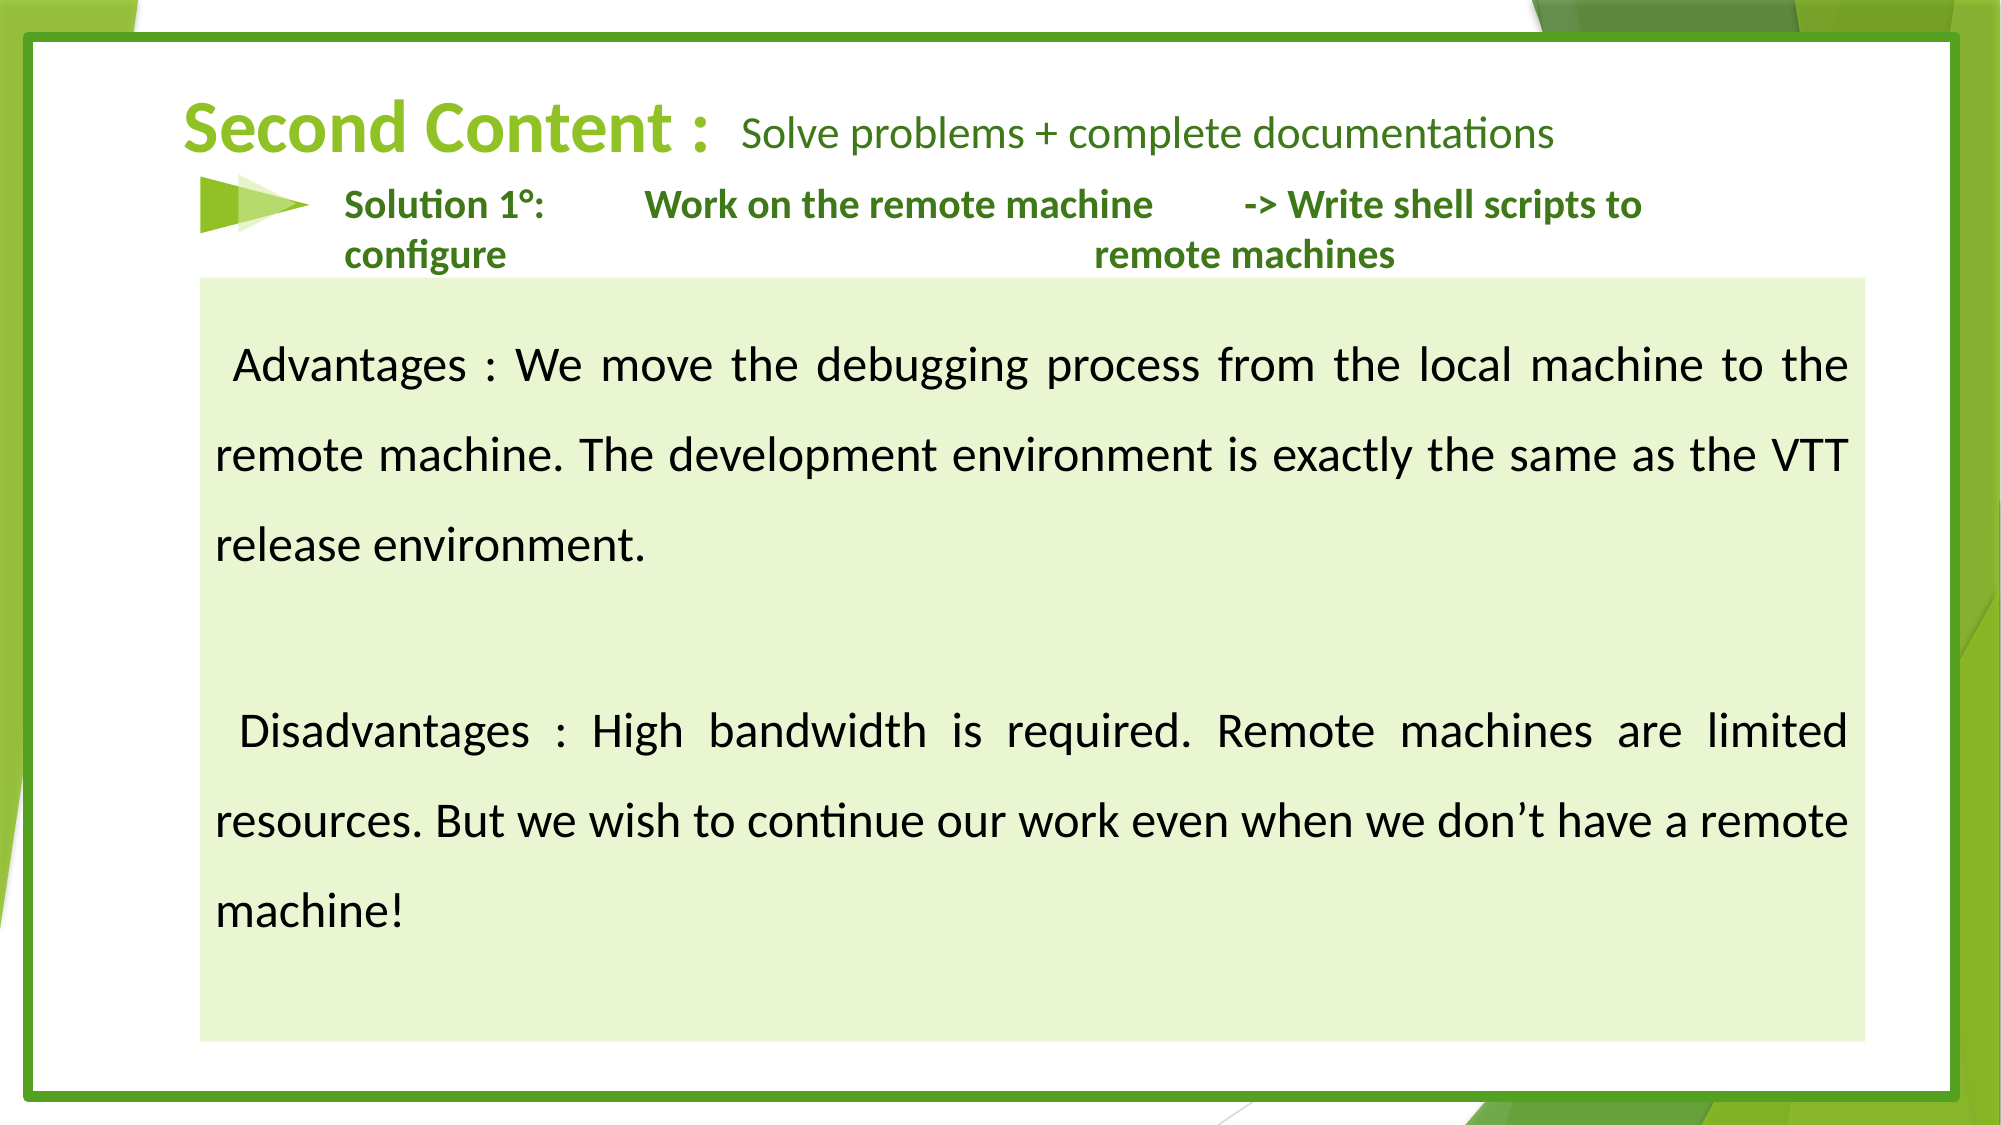

Second Content :
Solve problems + complete documentations

Solution 1°:	Work on the remote machine 	-> Write shell scripts to configure 				remote machines

 Advantages : We move the debugging process from the local machine to the remote machine. The development environment is exactly the same as the VTT release environment.
 Disadvantages : High bandwidth is required. Remote machines are limited resources. But we wish to continue our work even when we don’t have a remote machine!